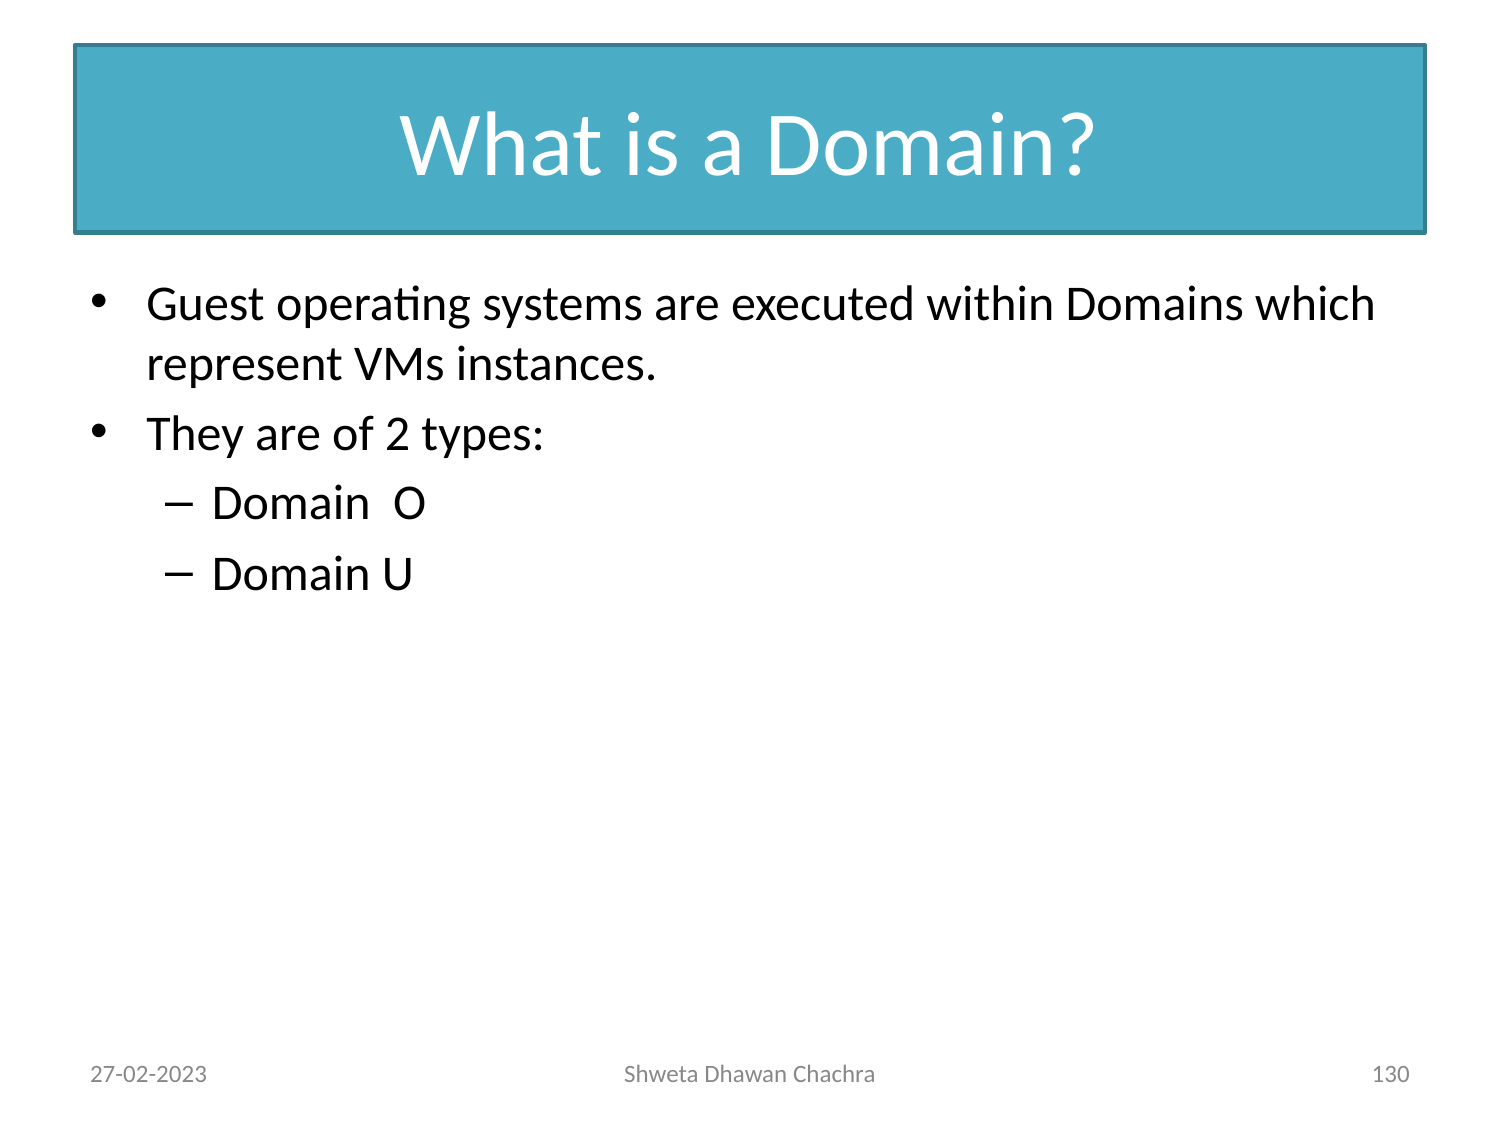

# What is a Domain?
Guest operating systems are executed within Domains which represent VMs instances.
They are of 2 types:
Domain  O
Domain U

27-02-2023
Shweta Dhawan Chachra
130